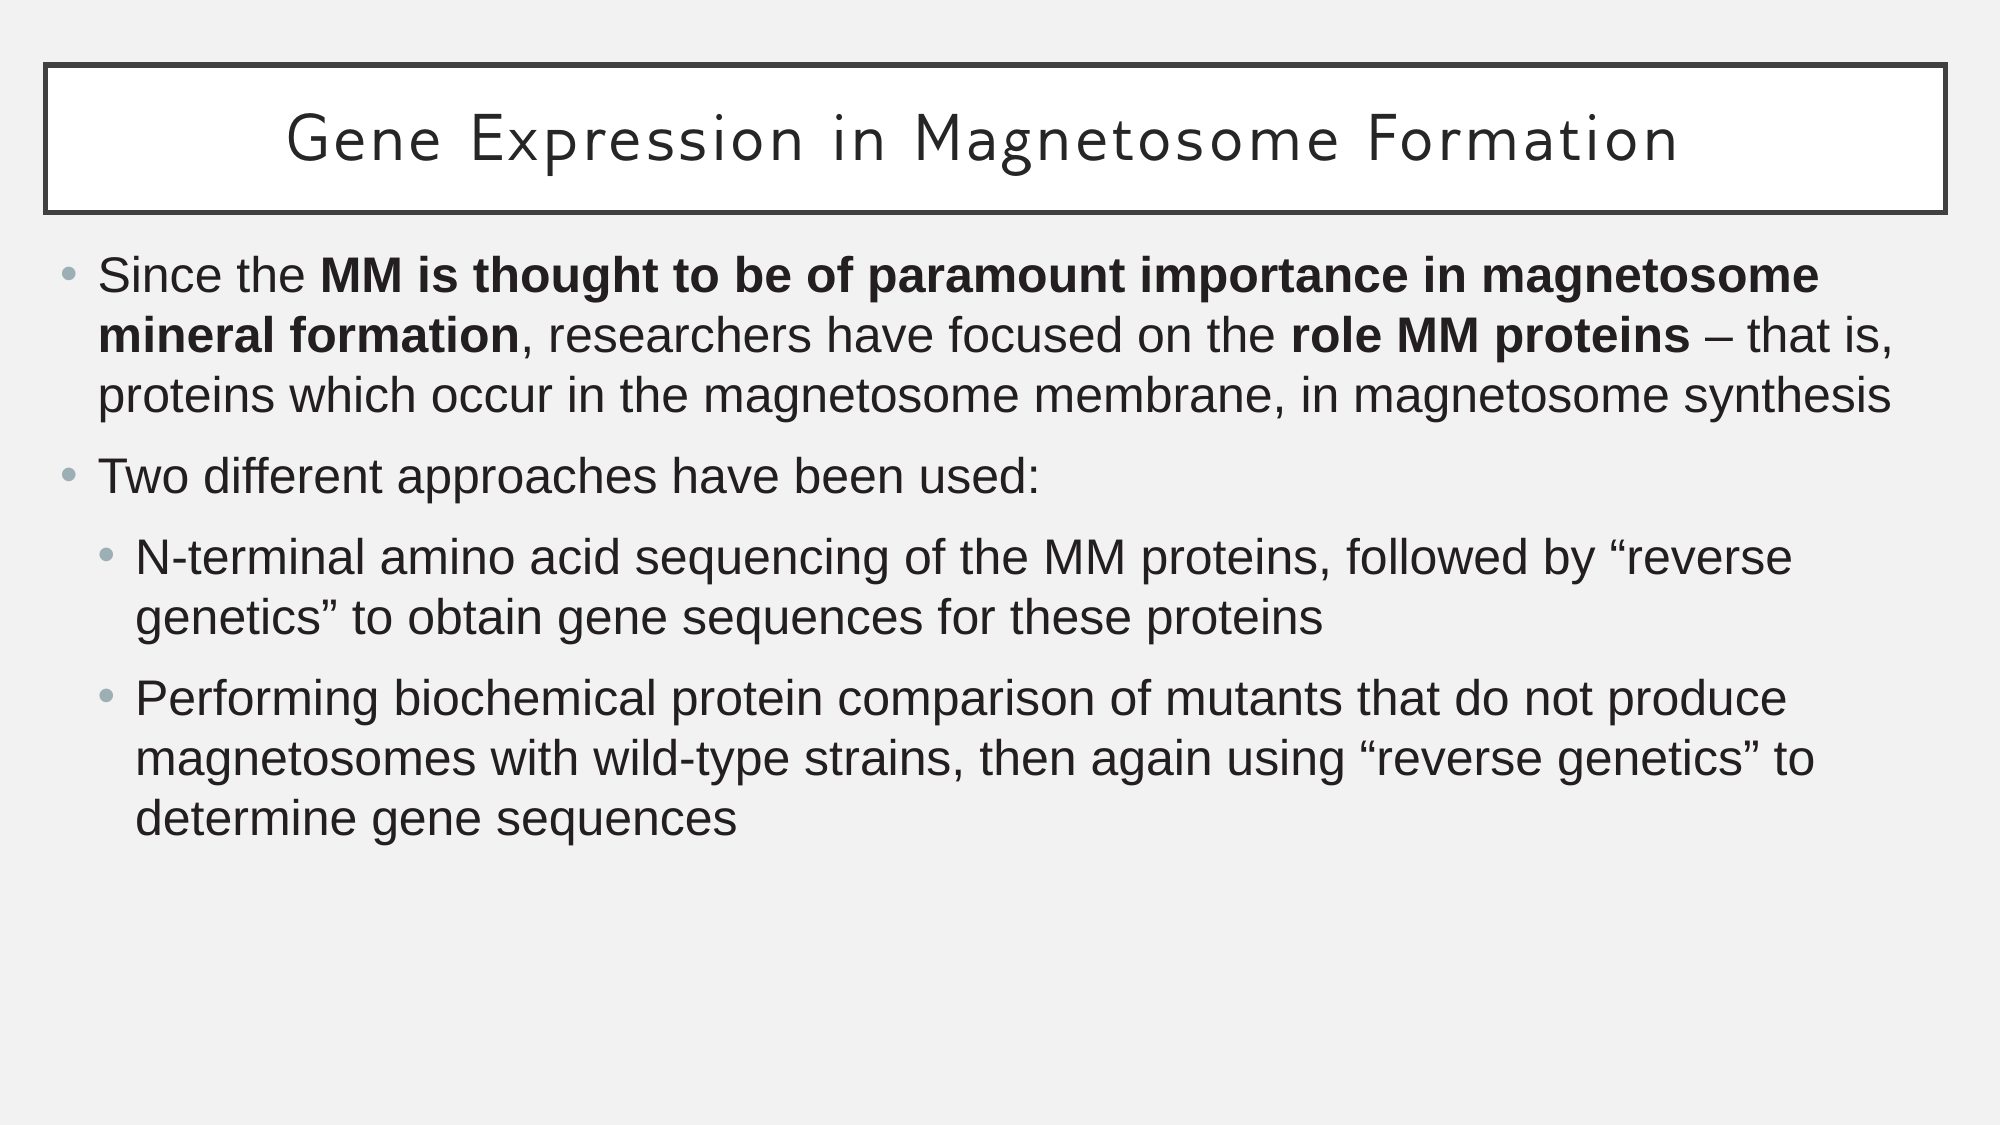

# Gene Expression in Magnetosome Formation
Since the MM is thought to be of paramount importance in magnetosome mineral formation, researchers have focused on the role MM proteins – that is, proteins which occur in the magnetosome membrane, in magnetosome synthesis
Two different approaches have been used:
N-terminal amino acid sequencing of the MM proteins, followed by “reverse genetics” to obtain gene sequences for these proteins
Performing biochemical protein comparison of mutants that do not produce magnetosomes with wild-type strains, then again using “reverse genetics” to determine gene sequences